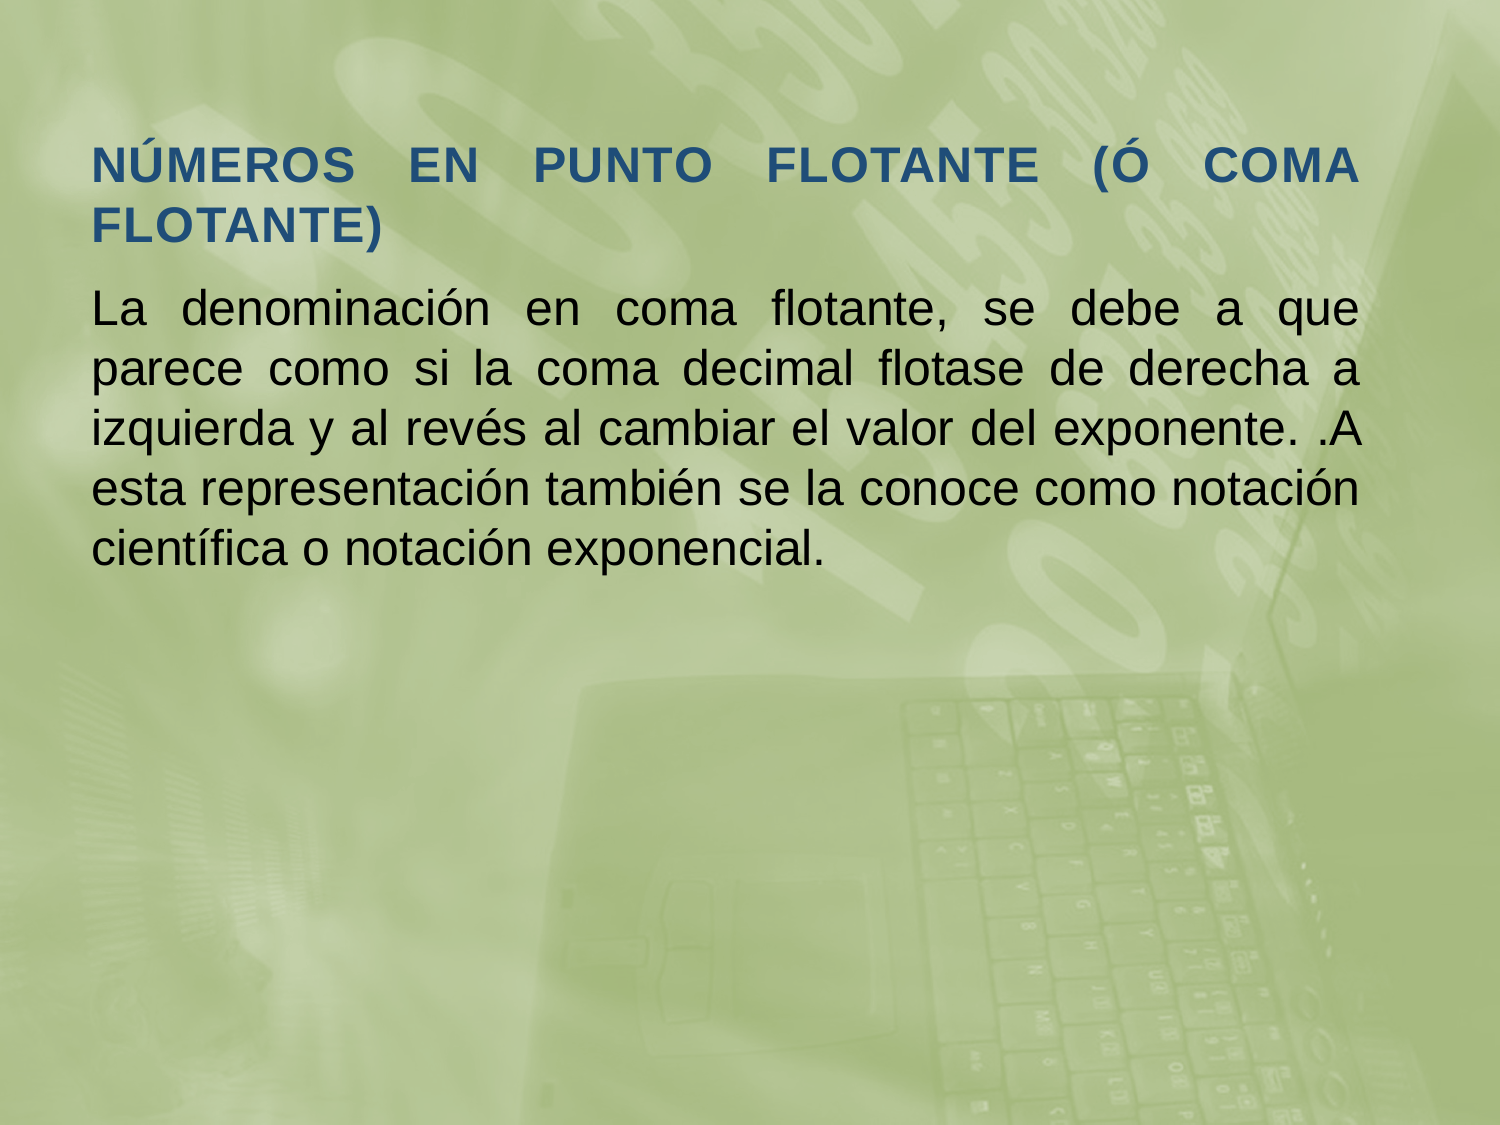

NÚMEROS EN PUNTO FLOTANTE (Ó COMA FLOTANTE)
La denominación en coma flotante, se debe a que parece como si la coma decimal flotase de derecha a izquierda y al revés al cambiar el valor del exponente. .A esta representación también se la conoce como notación científica o notación exponencial.